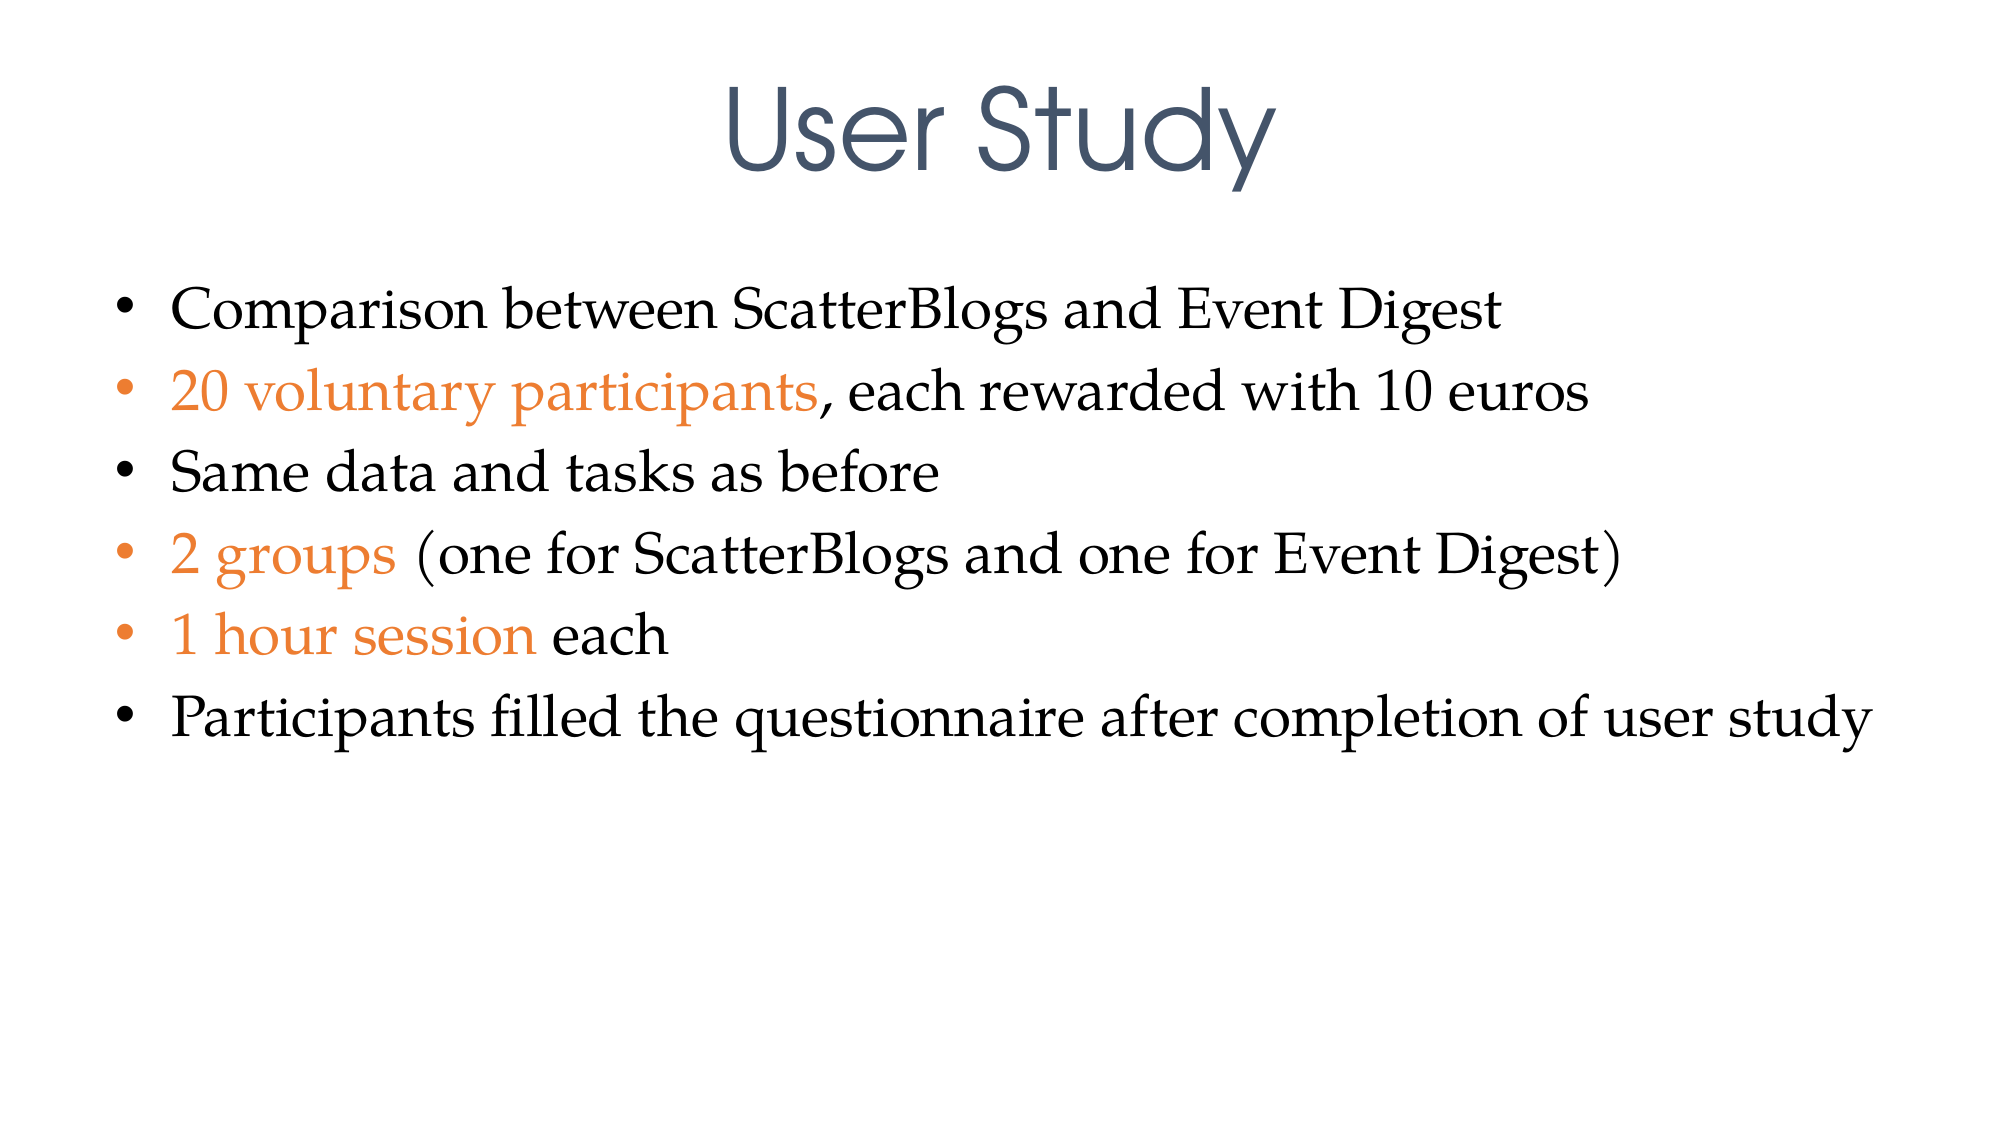

# User Study
Comparison between ScatterBlogs and Event Digest
20 voluntary participants, each rewarded with 10 euros
Same data and tasks as before
2 groups (one for ScatterBlogs and one for Event Digest)
1 hour session each
Participants filled the questionnaire after completion of user study